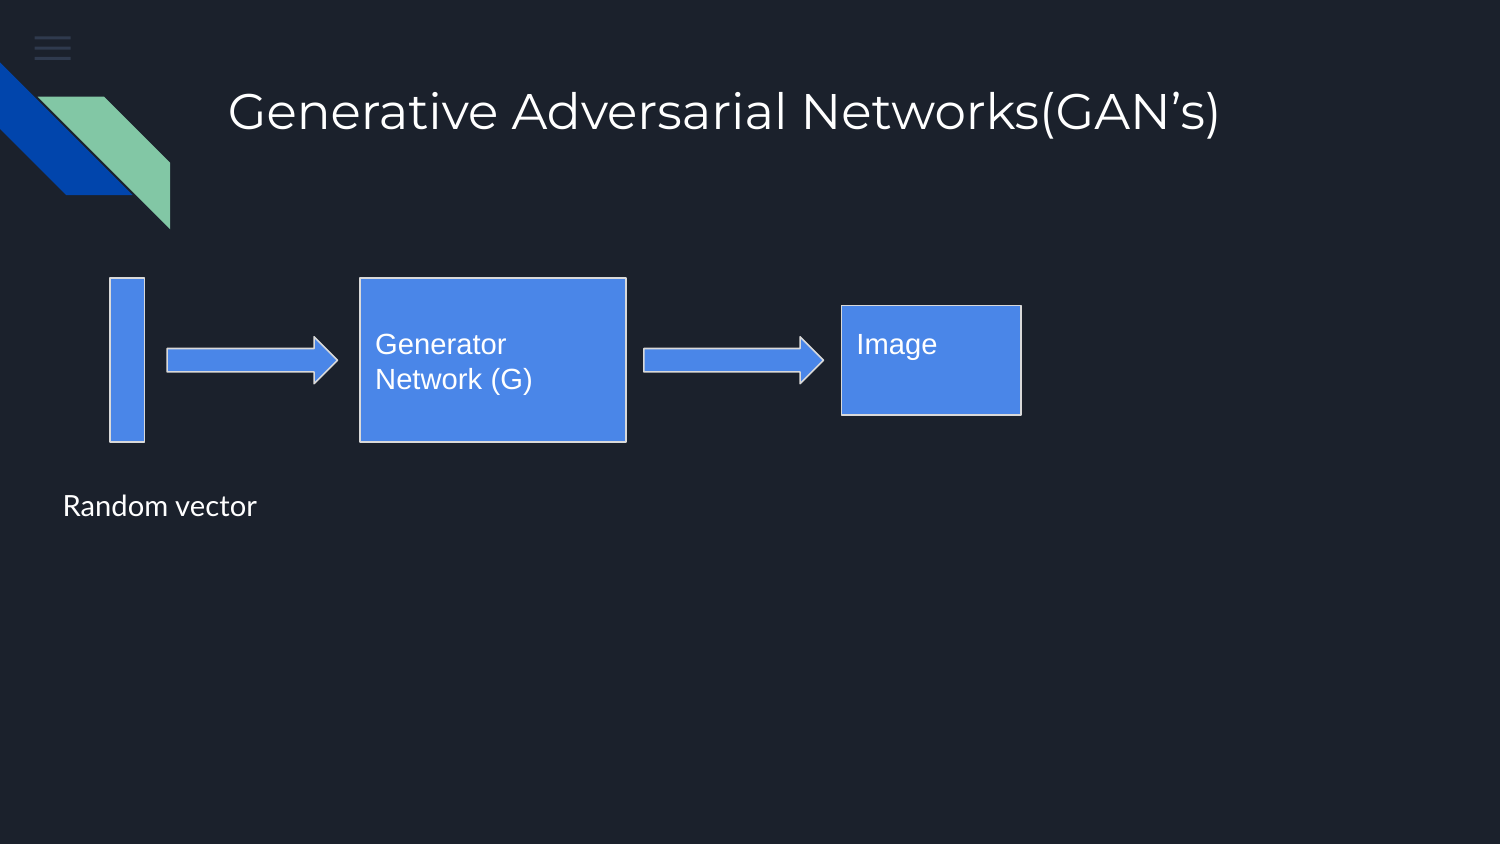

# Generative Adversarial Networks(GAN’s)

Generator Network (G)
Image

Random vector